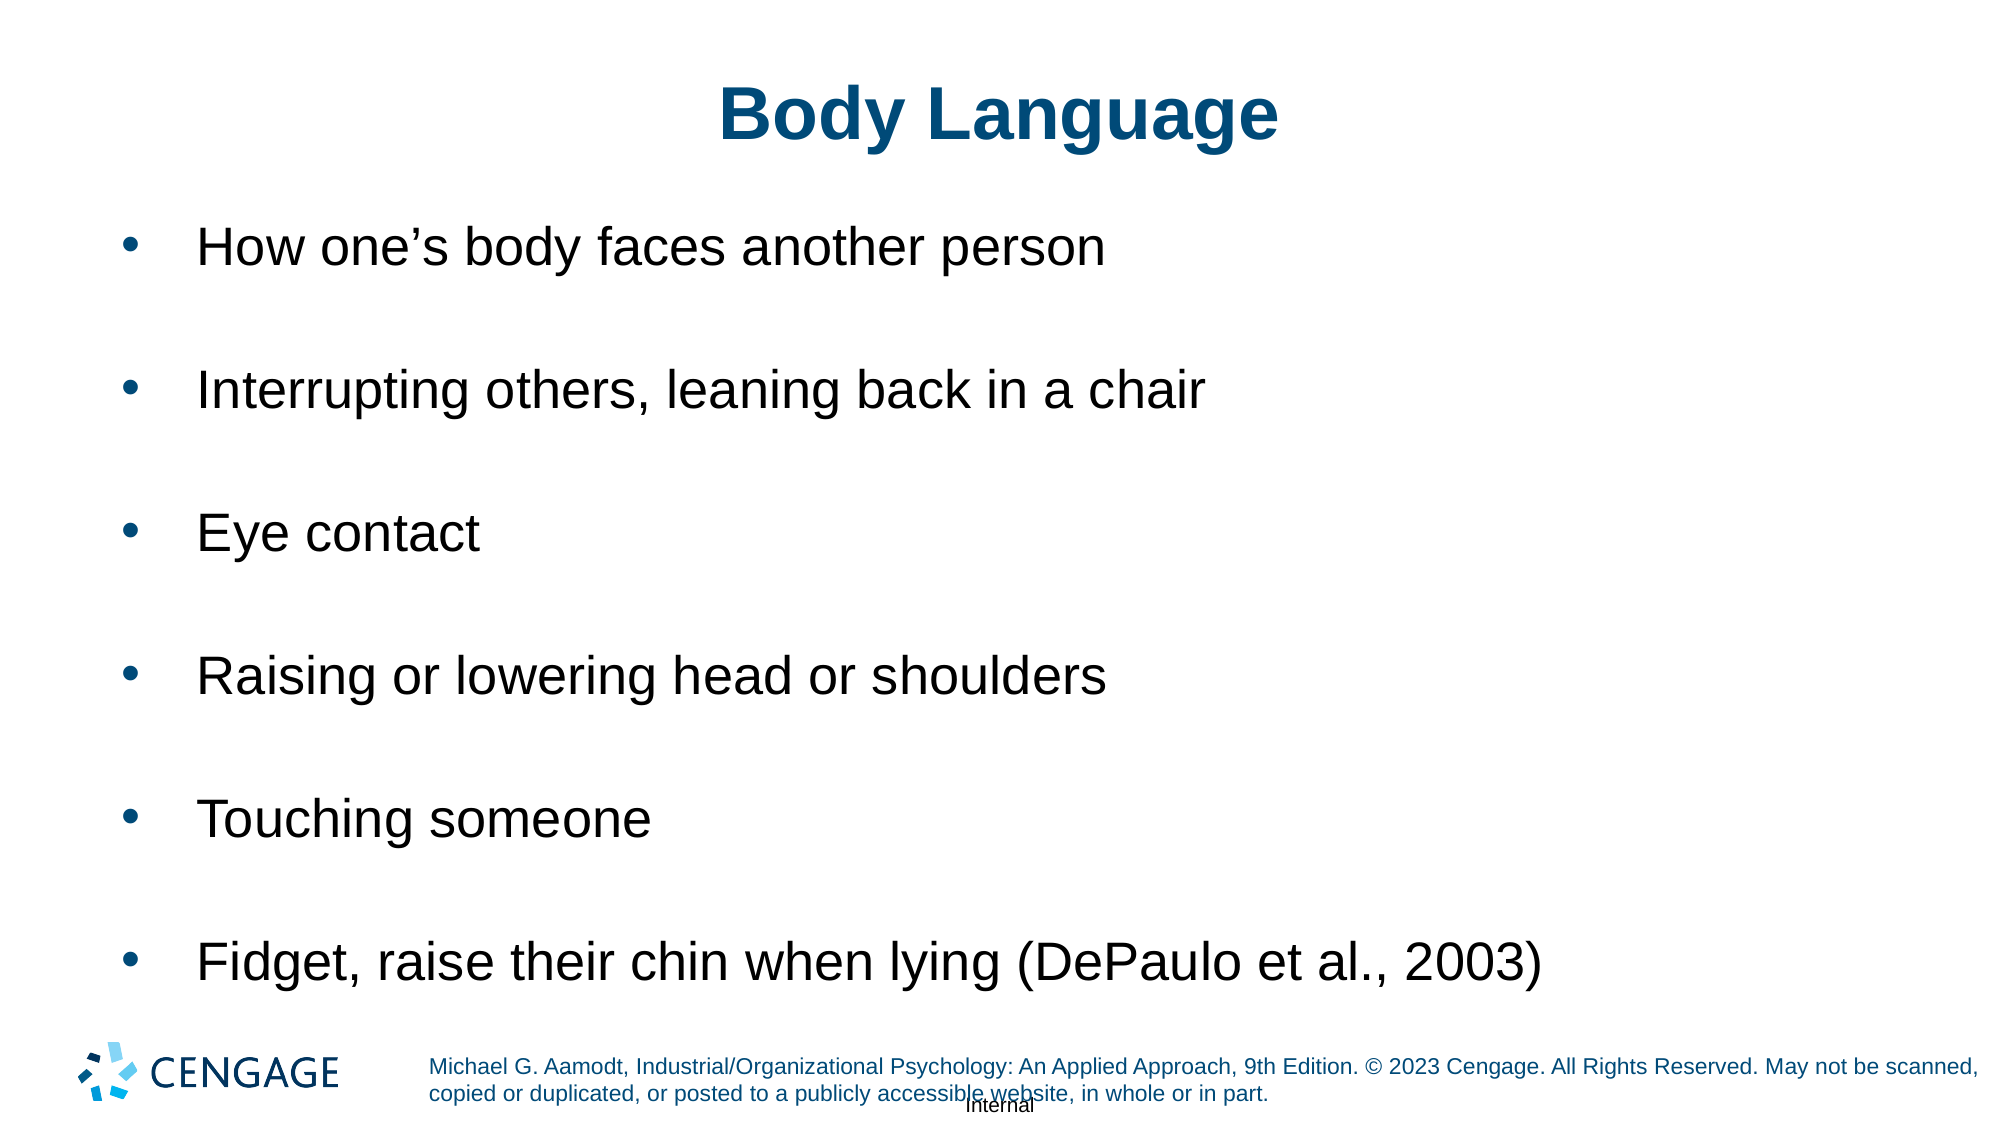

# Body Language
How one’s body faces another person
Interrupting others, leaning back in a chair
Eye contact
Raising or lowering head or shoulders
Touching someone
Fidget, raise their chin when lying (DePaulo et al., 2003)